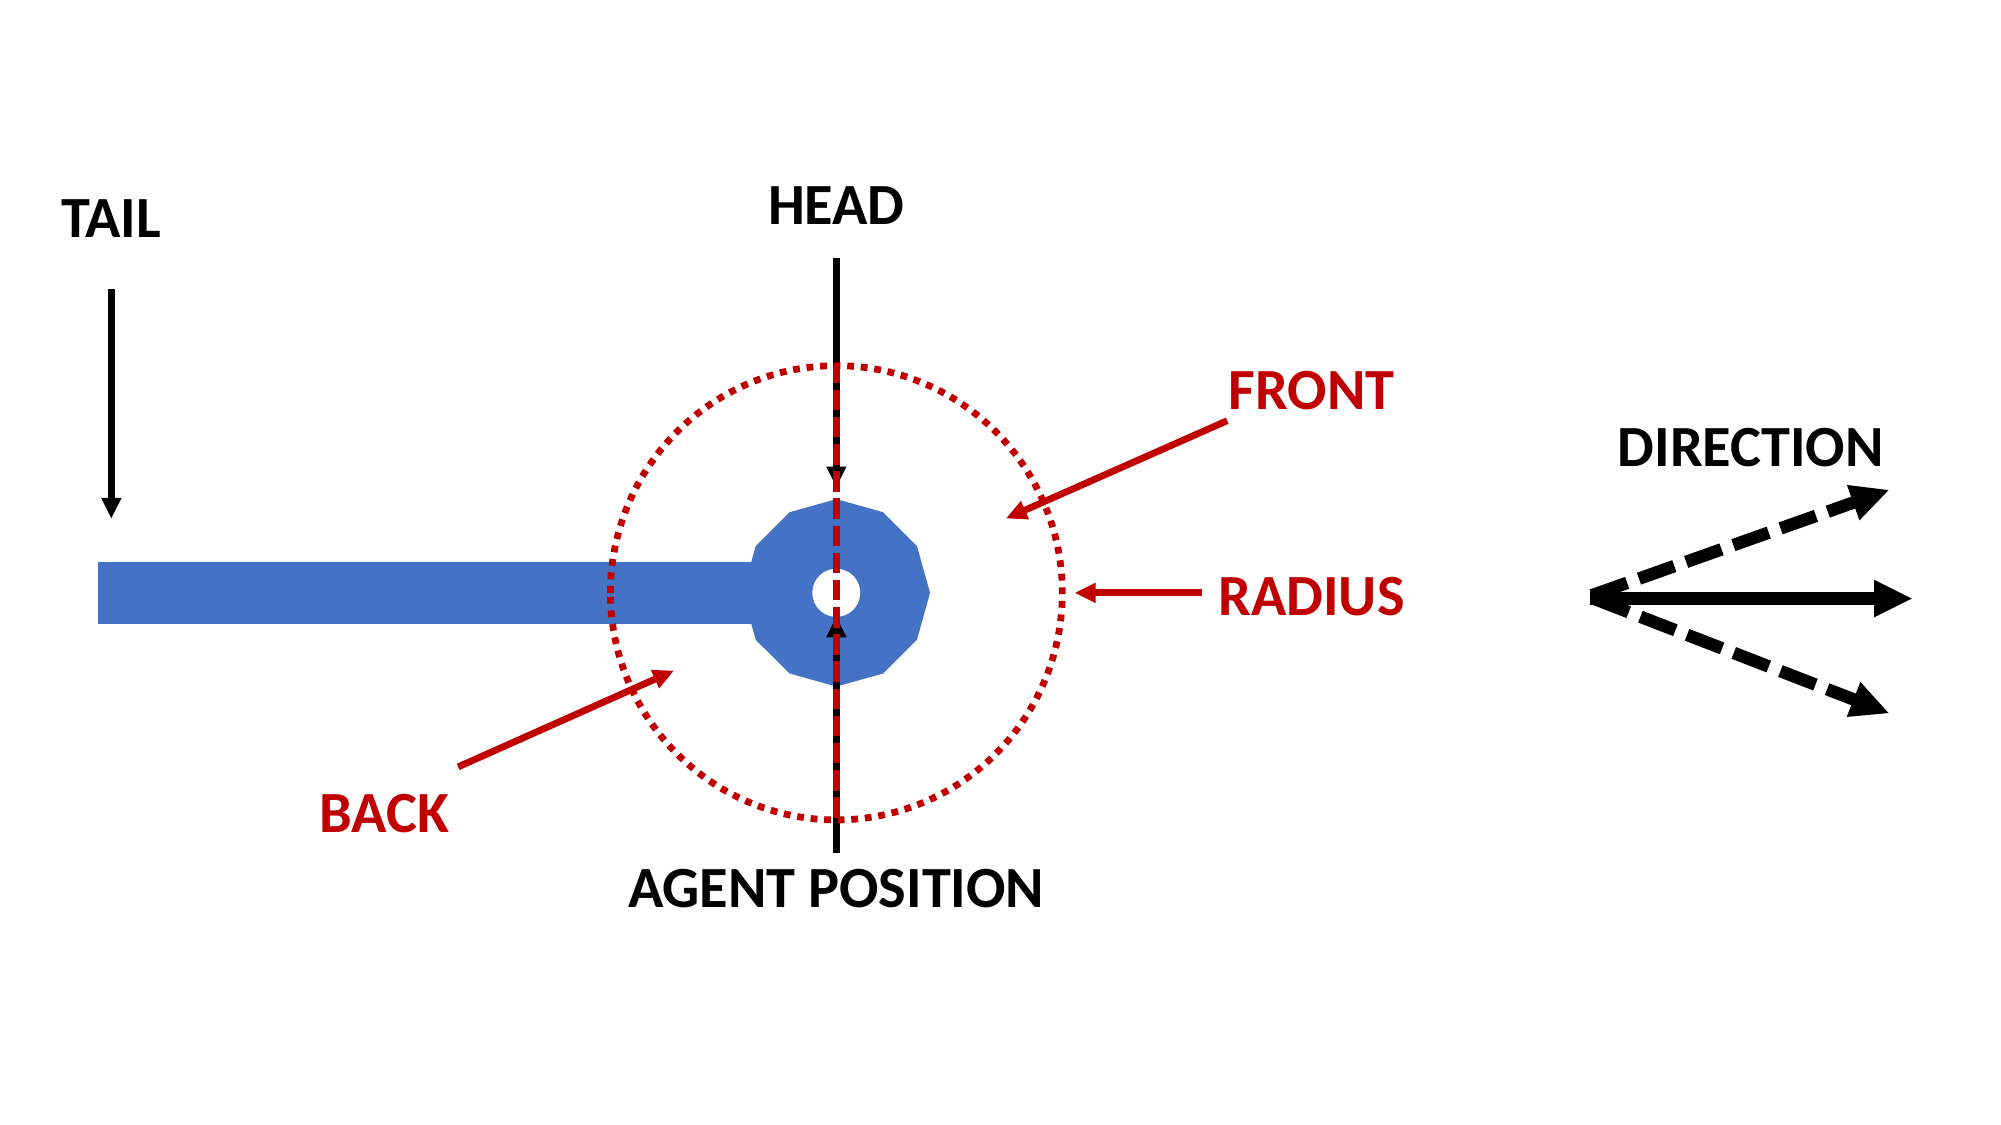

HEAD
TAIL
FRONT

DIRECTION
RADIUS

BACK
AGENT POSITION